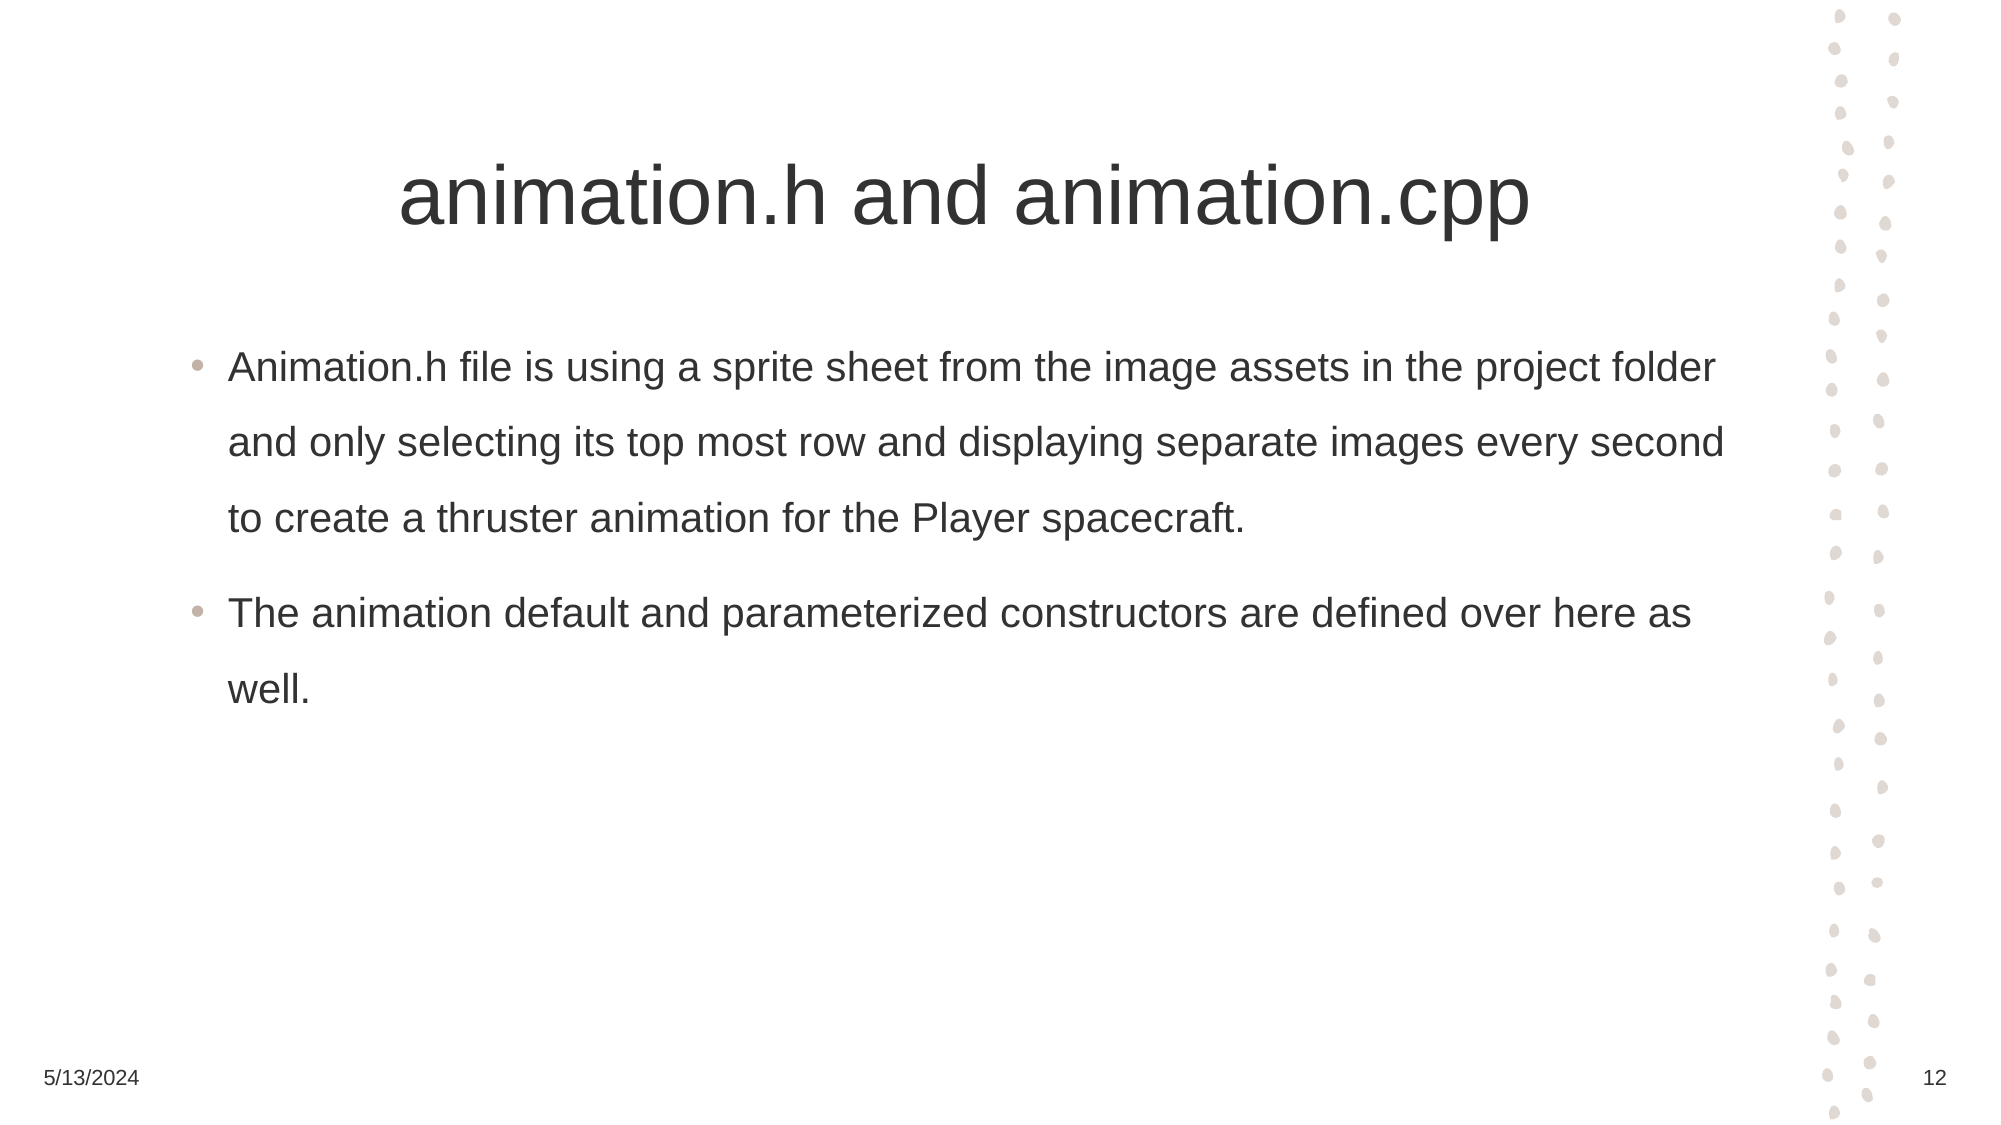

# animation.h and animation.cpp
Animation.h file is using a sprite sheet from the image assets in the project folder and only selecting its top most row and displaying separate images every second to create a thruster animation for the Player spacecraft.
The animation default and parameterized constructors are defined over here as well.

5/13/2024
12